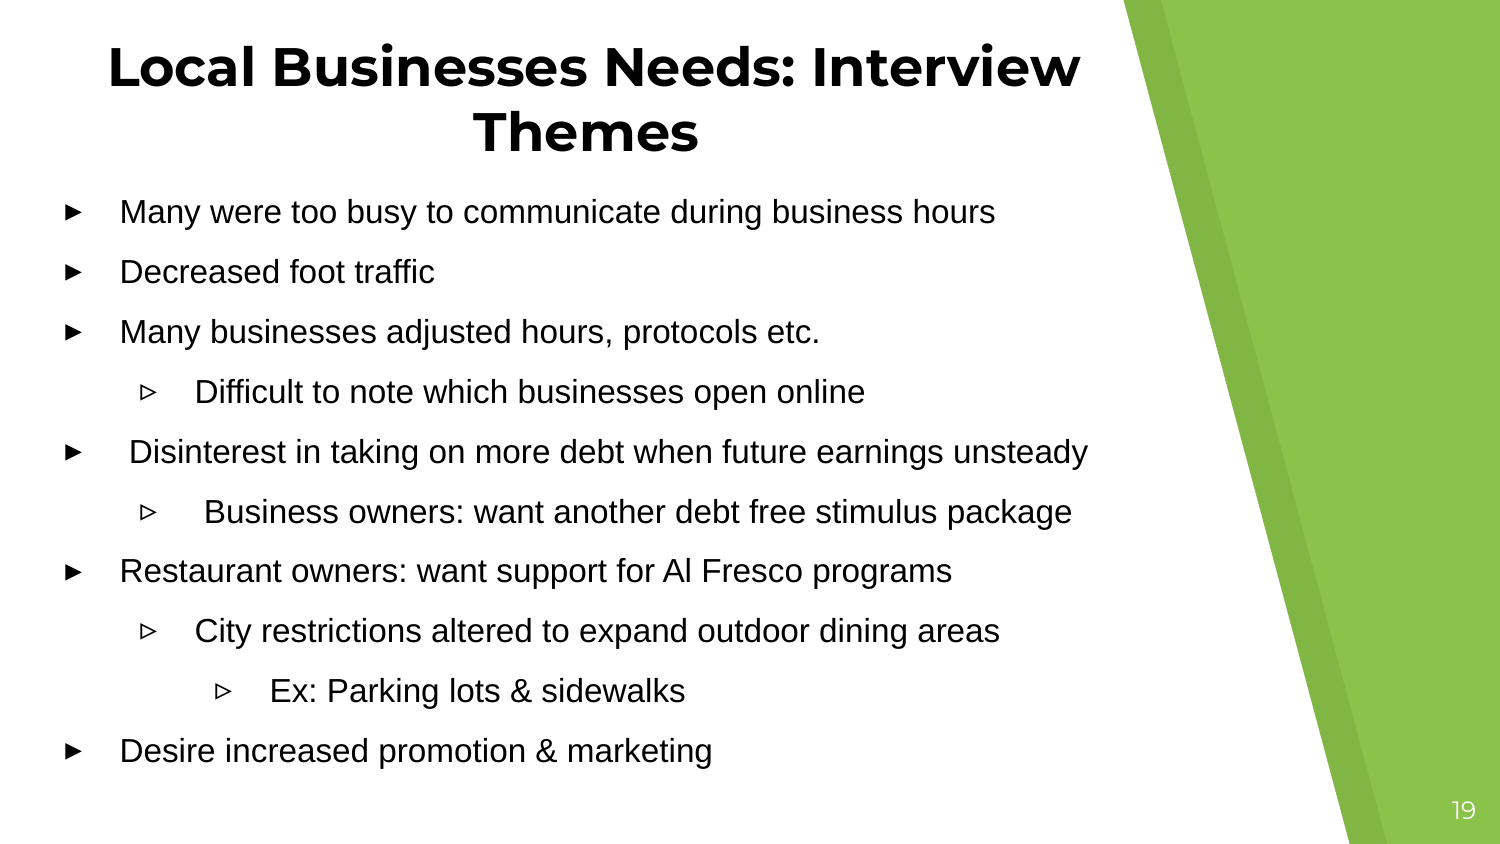

# Local Businesses Needs: Interview Themes
Many were too busy to communicate during business hours
Decreased foot traffic
Many businesses adjusted hours, protocols etc.
Difficult to note which businesses open online
 Disinterest in taking on more debt when future earnings unsteady
 Business owners: want another debt free stimulus package
Restaurant owners: want support for Al Fresco programs
City restrictions altered to expand outdoor dining areas
Ex: Parking lots & sidewalks
Desire increased promotion & marketing

19